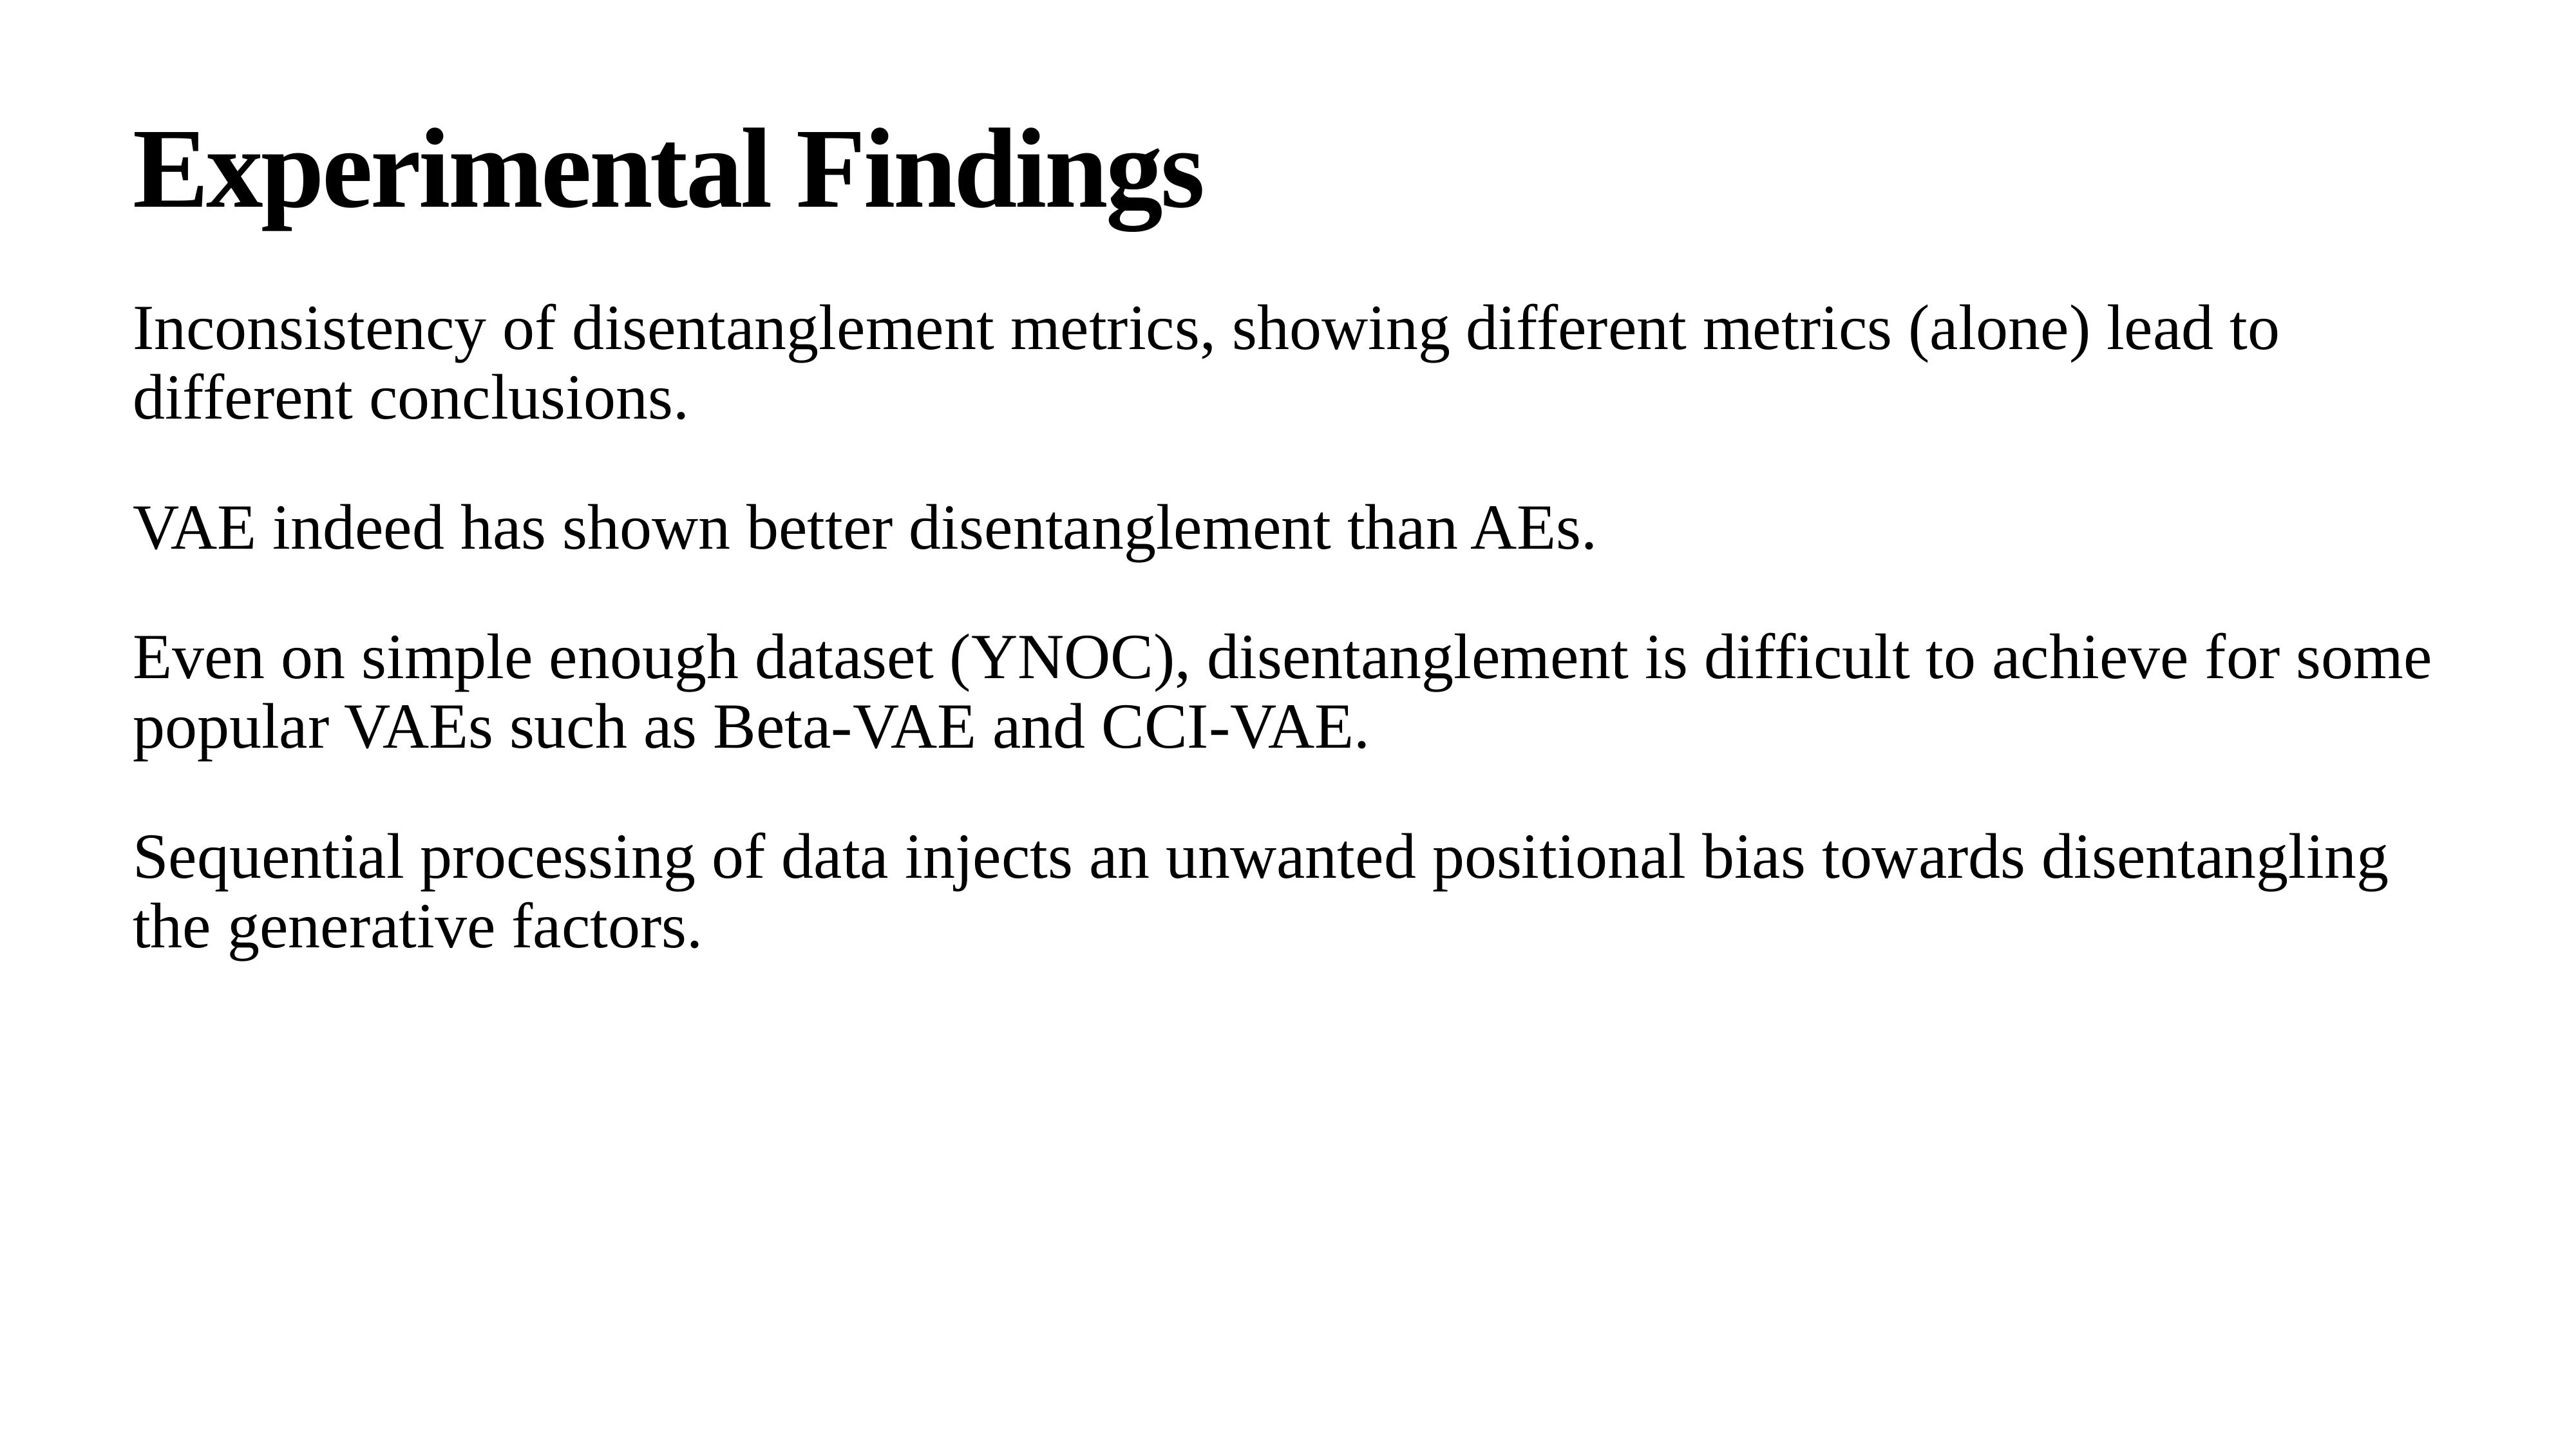

# Experimental Findings
Inconsistency of disentanglement metrics, showing different metrics (alone) lead to different conclusions.
VAE indeed has shown better disentanglement than AEs.
Even on simple enough dataset (YNOC), disentanglement is difficult to achieve for some popular VAEs such as Beta-VAE and CCI-VAE.
Sequential processing of data injects an unwanted positional bias towards disentangling the generative factors.